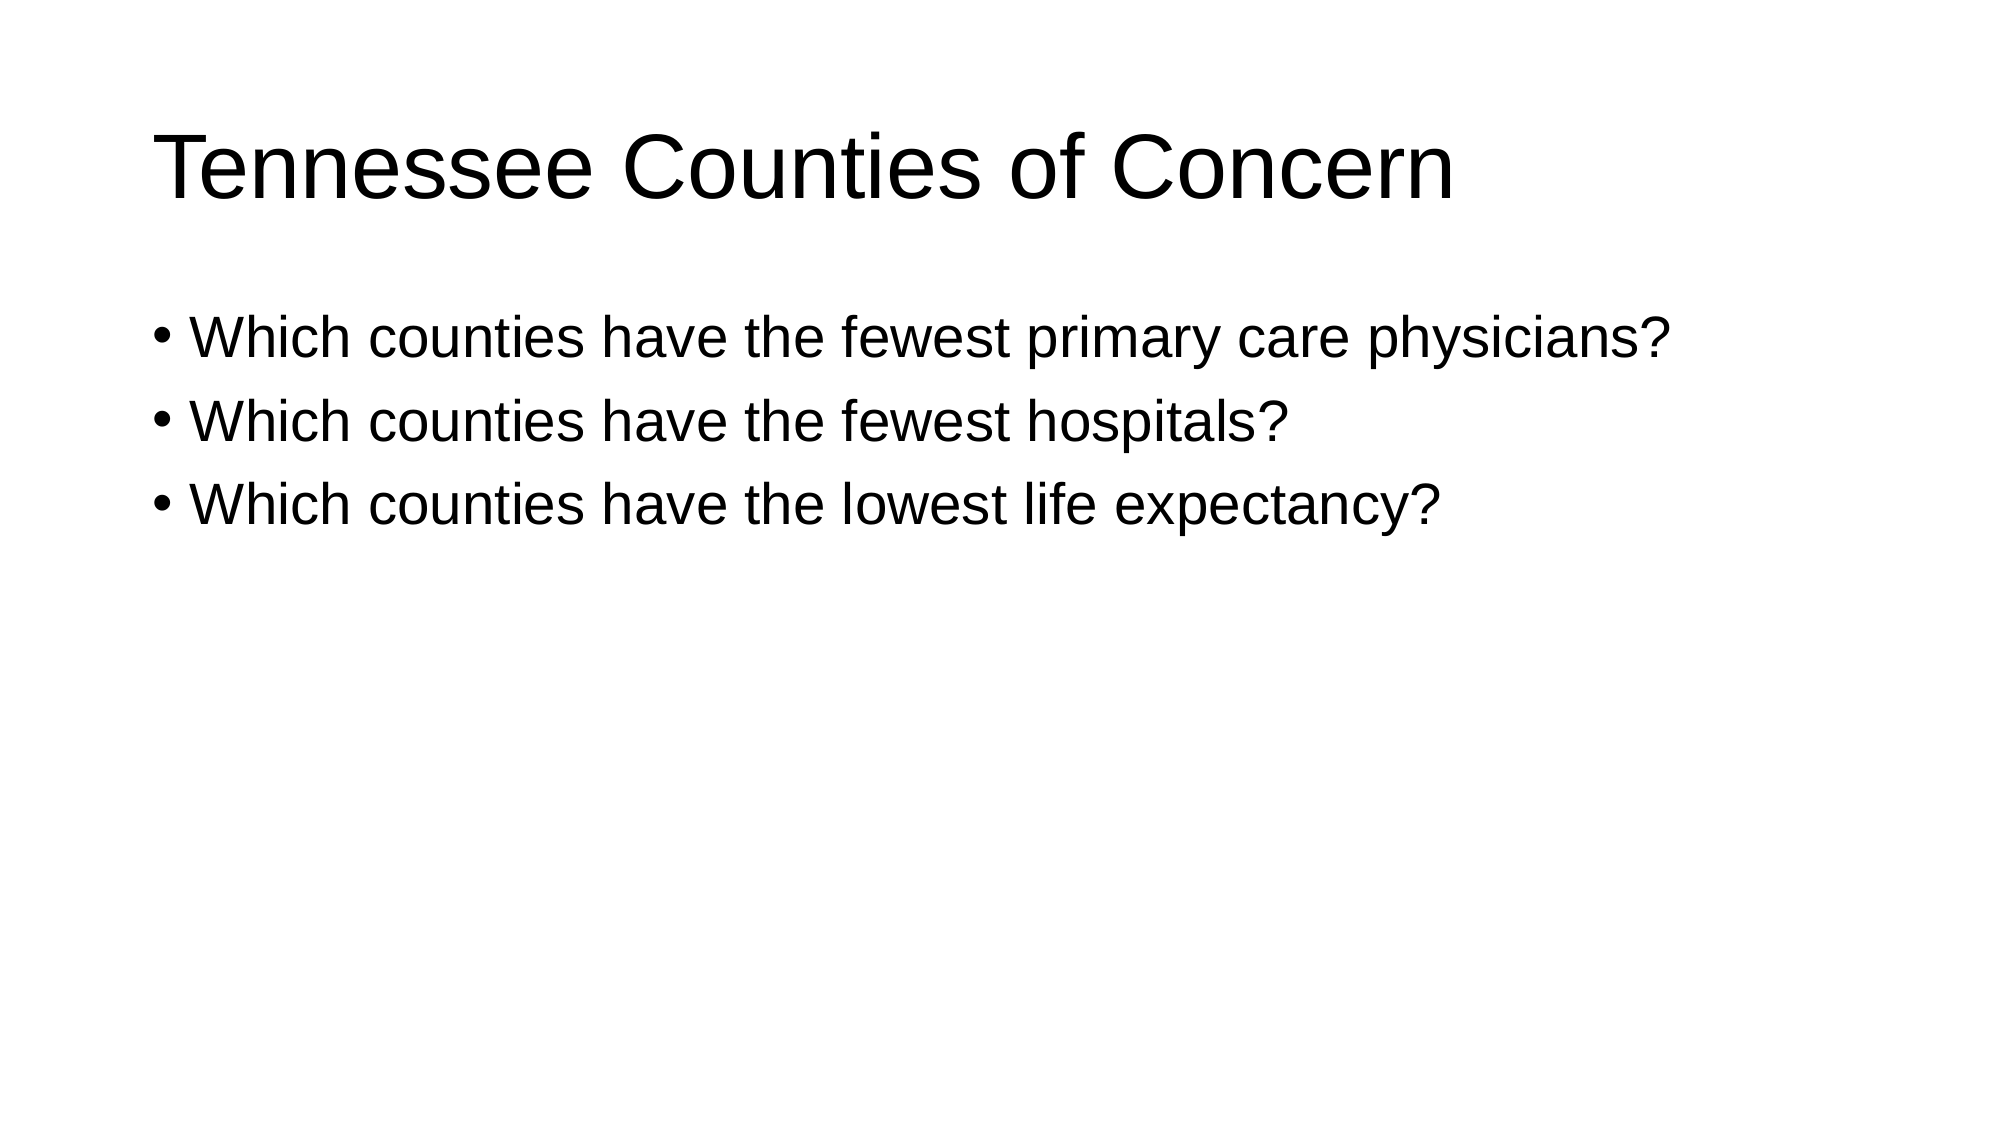

# Tennessee Counties of Concern
Which counties have the fewest primary care physicians?
Which counties have the fewest hospitals?
Which counties have the lowest life expectancy?